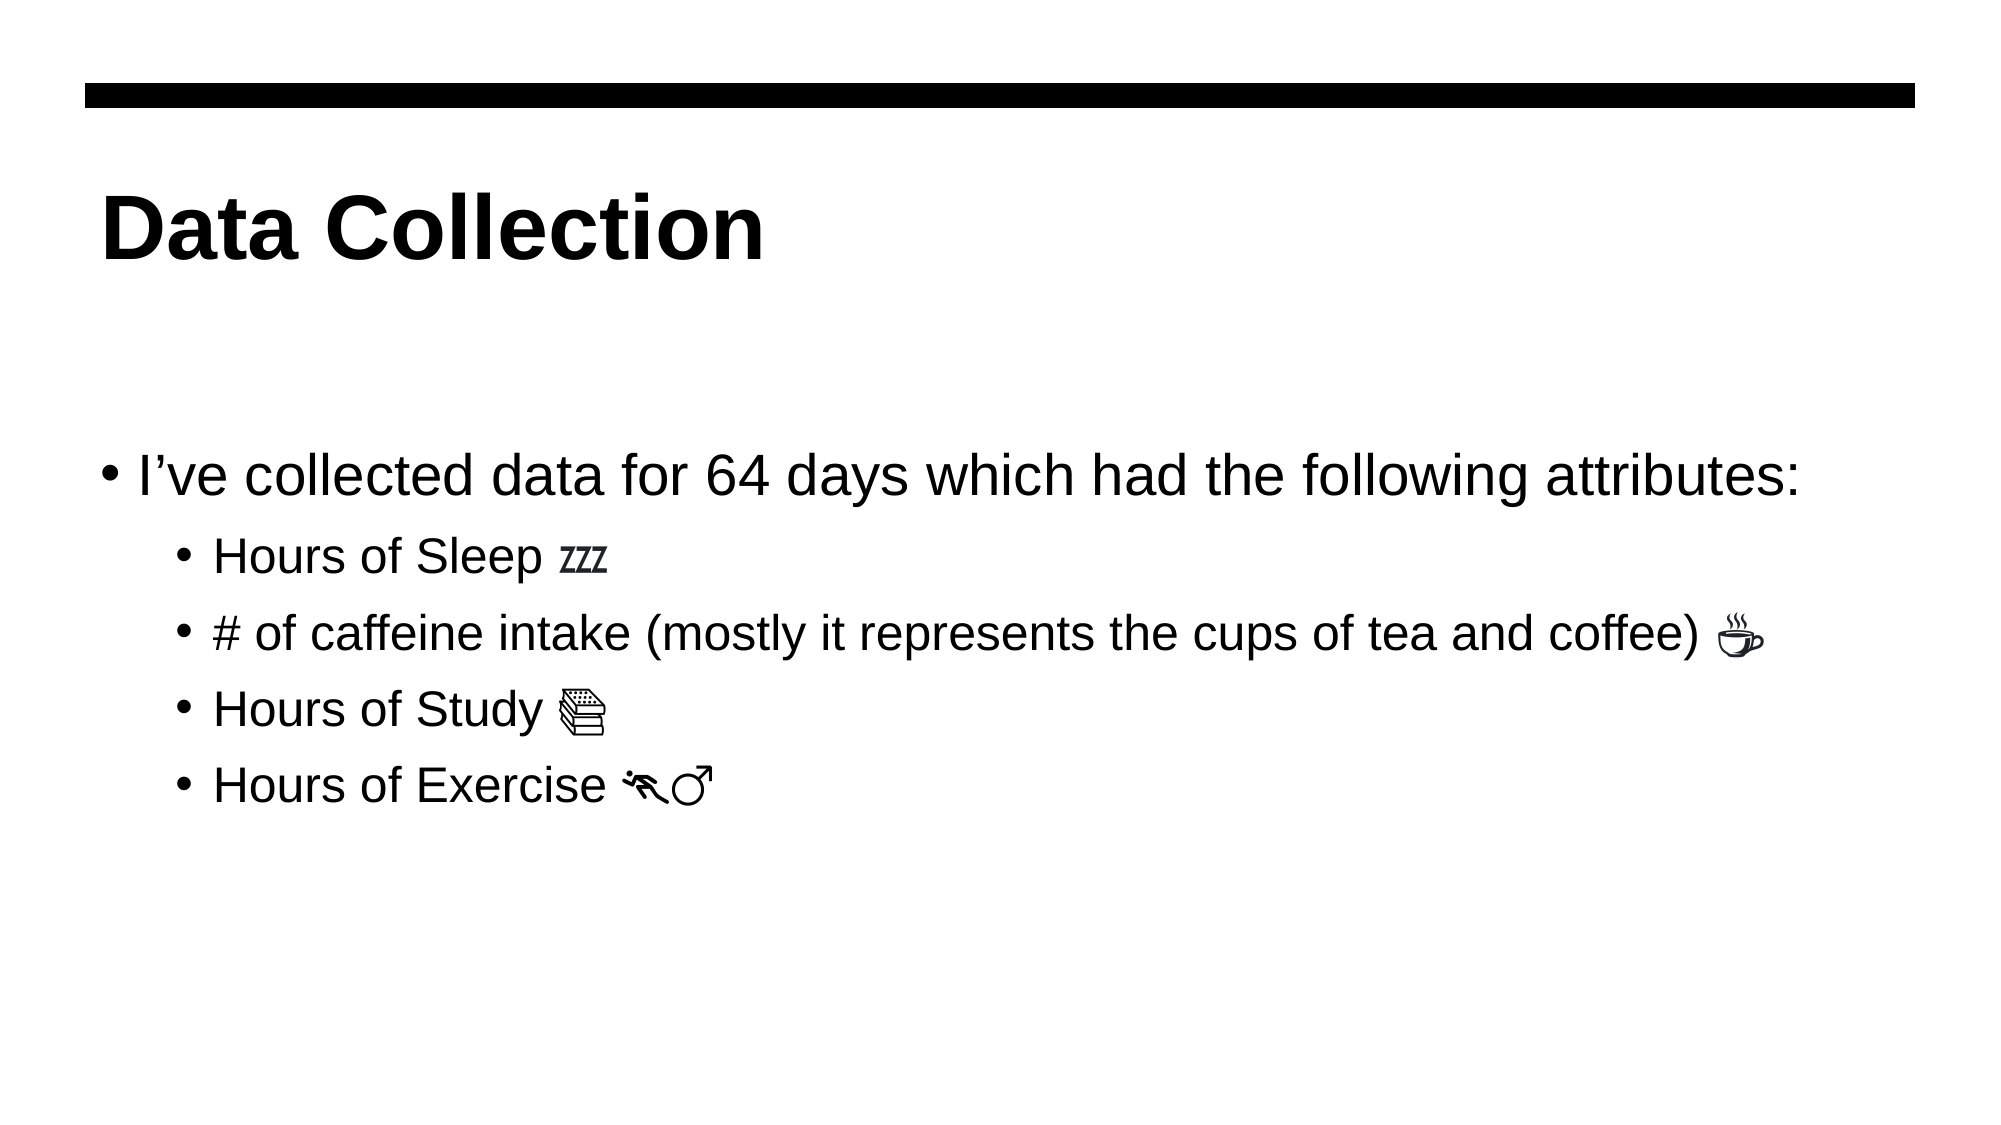

# Data Collection
I’ve collected data for 64 days which had the following attributes:
Hours of Sleep 💤
# of caffeine intake (mostly it represents the cups of tea and coffee) ☕
Hours of Study 📚
Hours of Exercise 🏃‍♂️